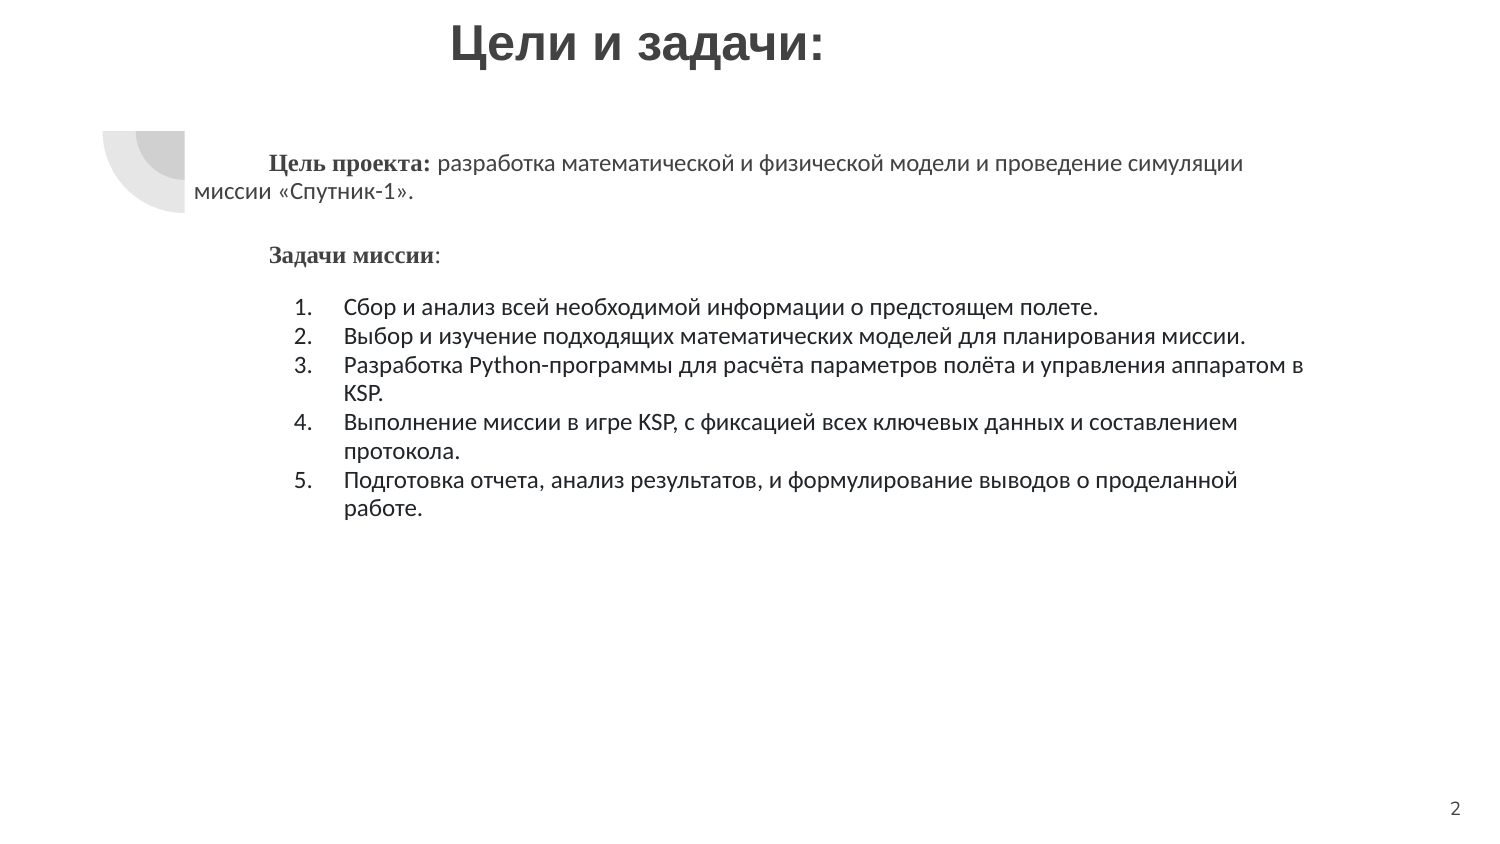

# Цели и задачи:
Цель проекта: разработка математической и физической модели и проведение симуляции миссии «Спутник-1».

Задачи миссии:
Сбор и анализ всей необходимой информации о предстоящем полете.
Выбор и изучение подходящих математических моделей для планирования миссии.
Разработка Python-программы для расчёта параметров полёта и управления аппаратом в KSP.
Выполнение миссии в игре KSP, с фиксацией всех ключевых данных и составлением протокола.
Подготовка отчета, анализ результатов, и формулирование выводов о проделанной работе.
2